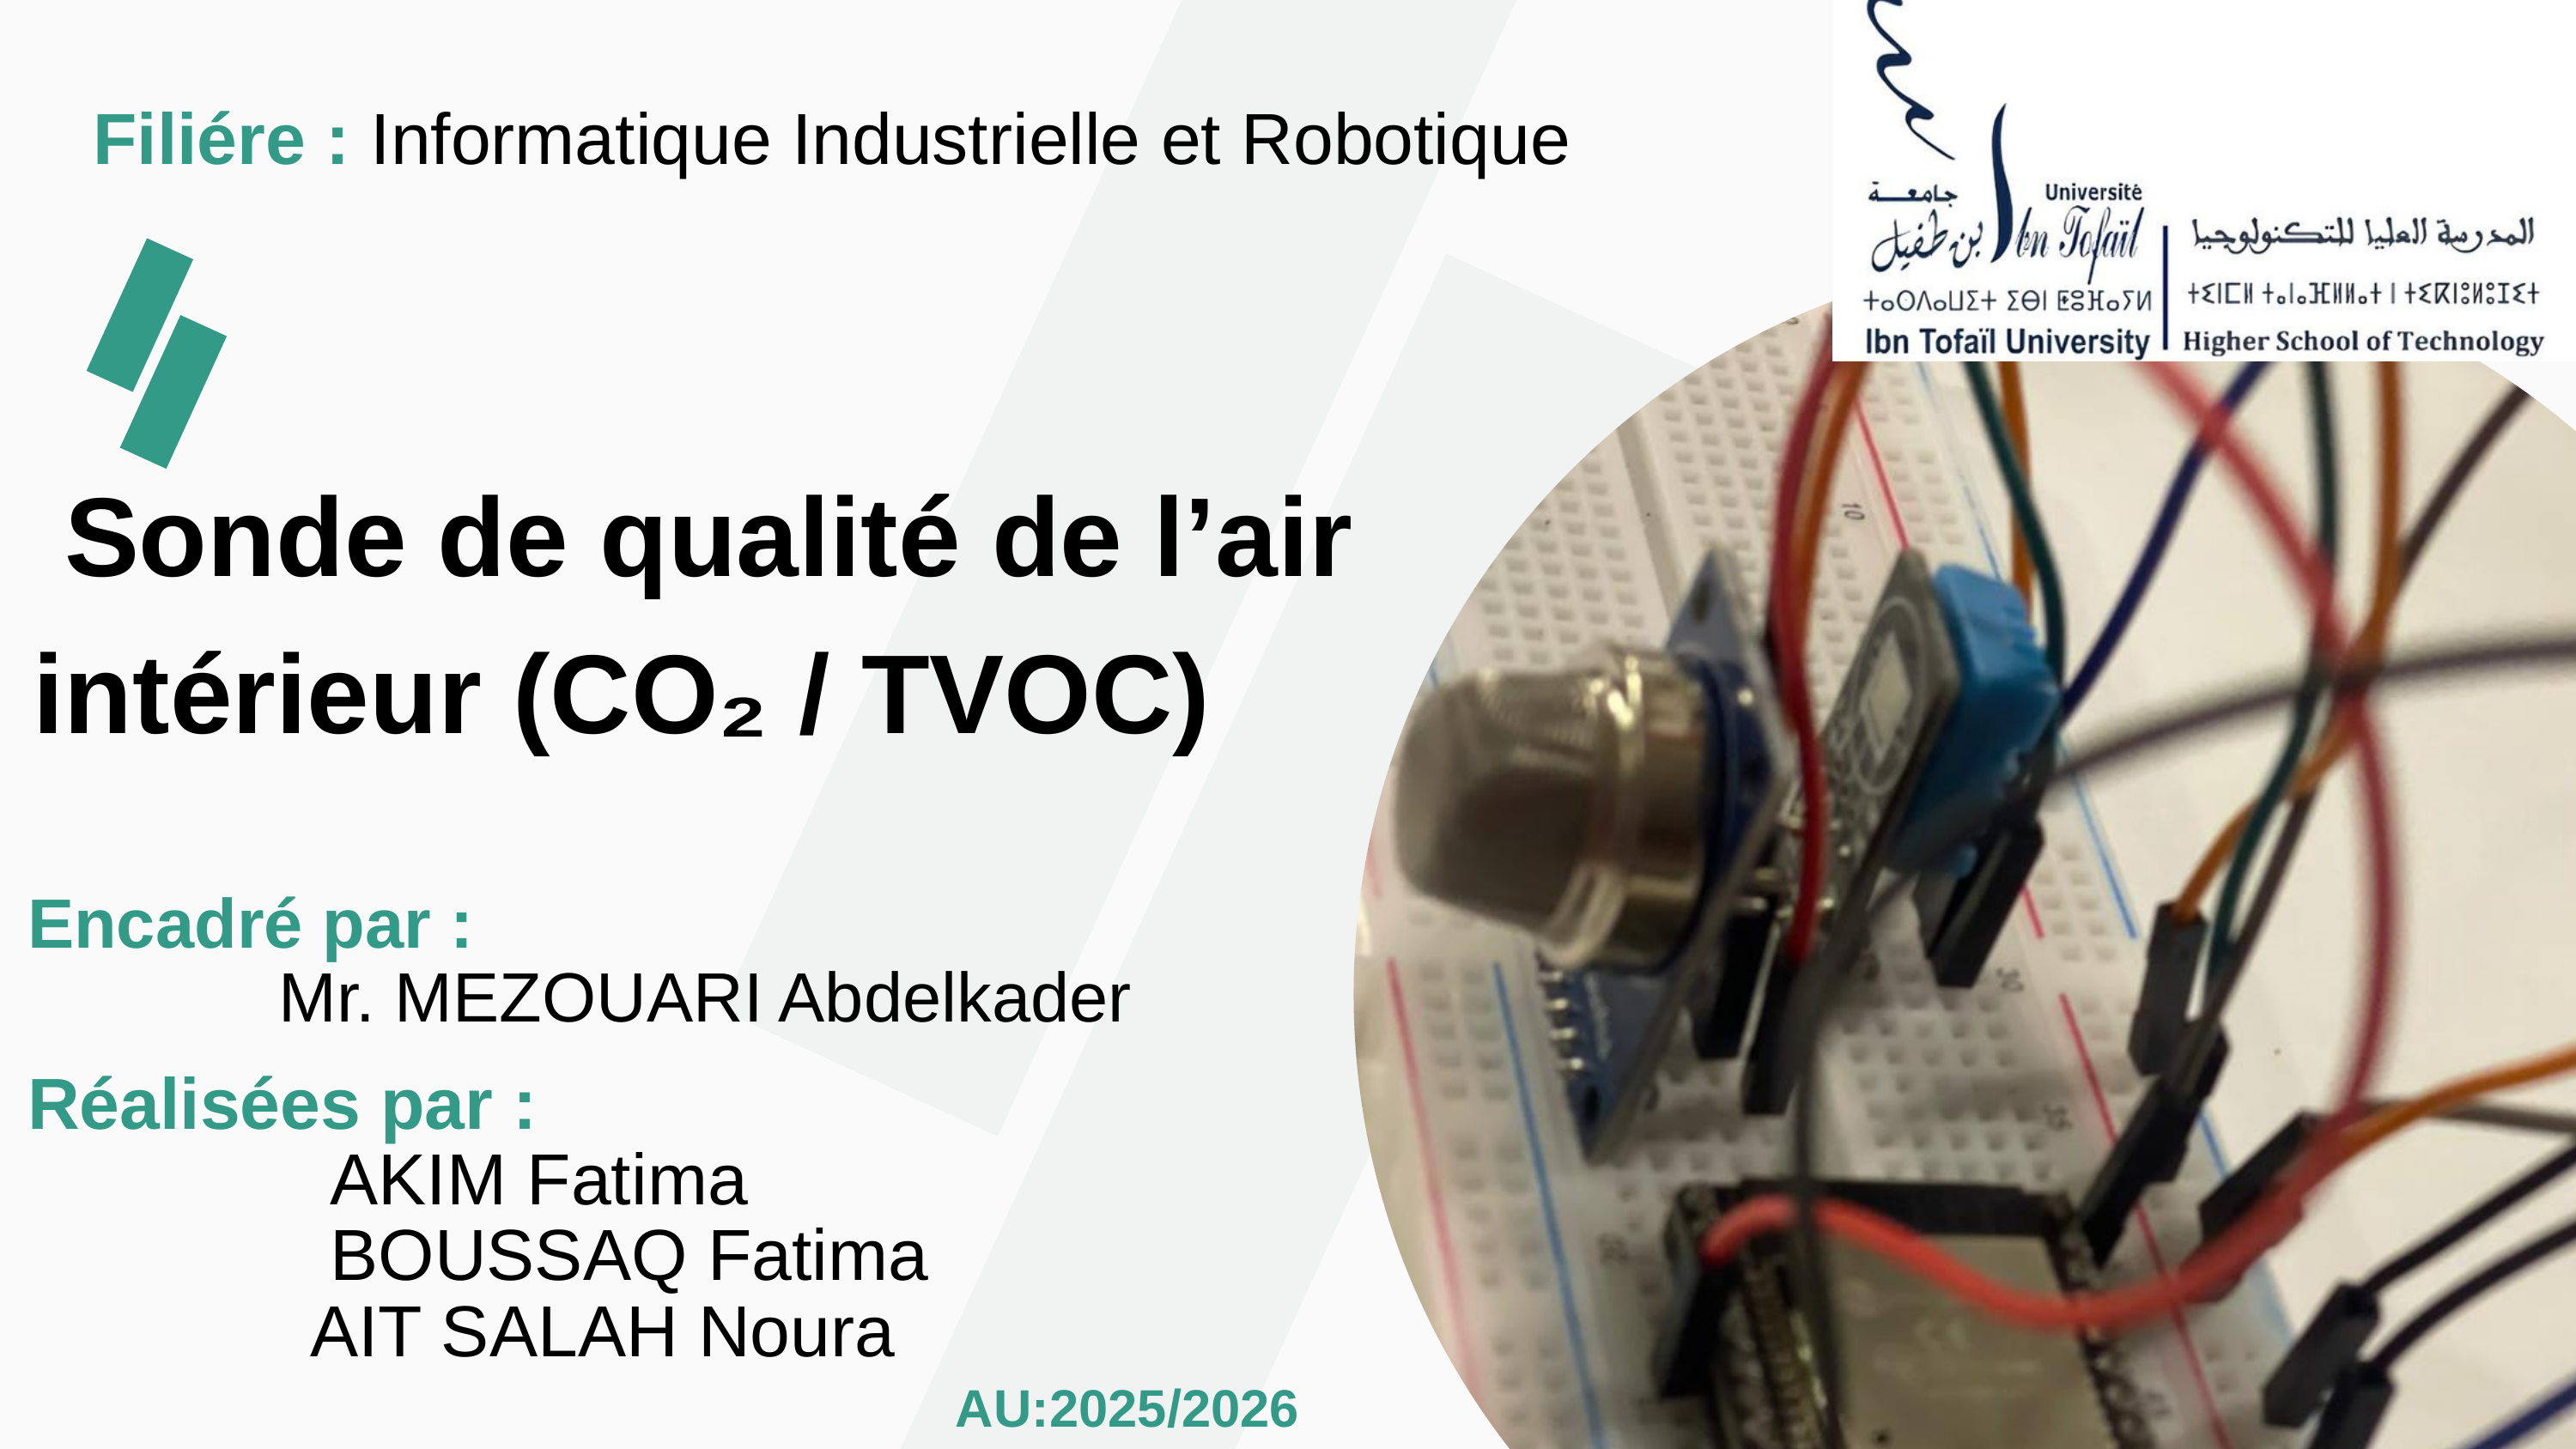

Filiére : Informatique Industrielle et Robotique

 Sonde de qualité de l’air intérieur (CO₂ / TVOC)
Encadré par :
             Mr. MEZOUARI Abdelkader
Réalisées par :
               AKIM Fatima
               BOUSSAQ Fatima
              AIT SALAH Noura
AU:2025/2026